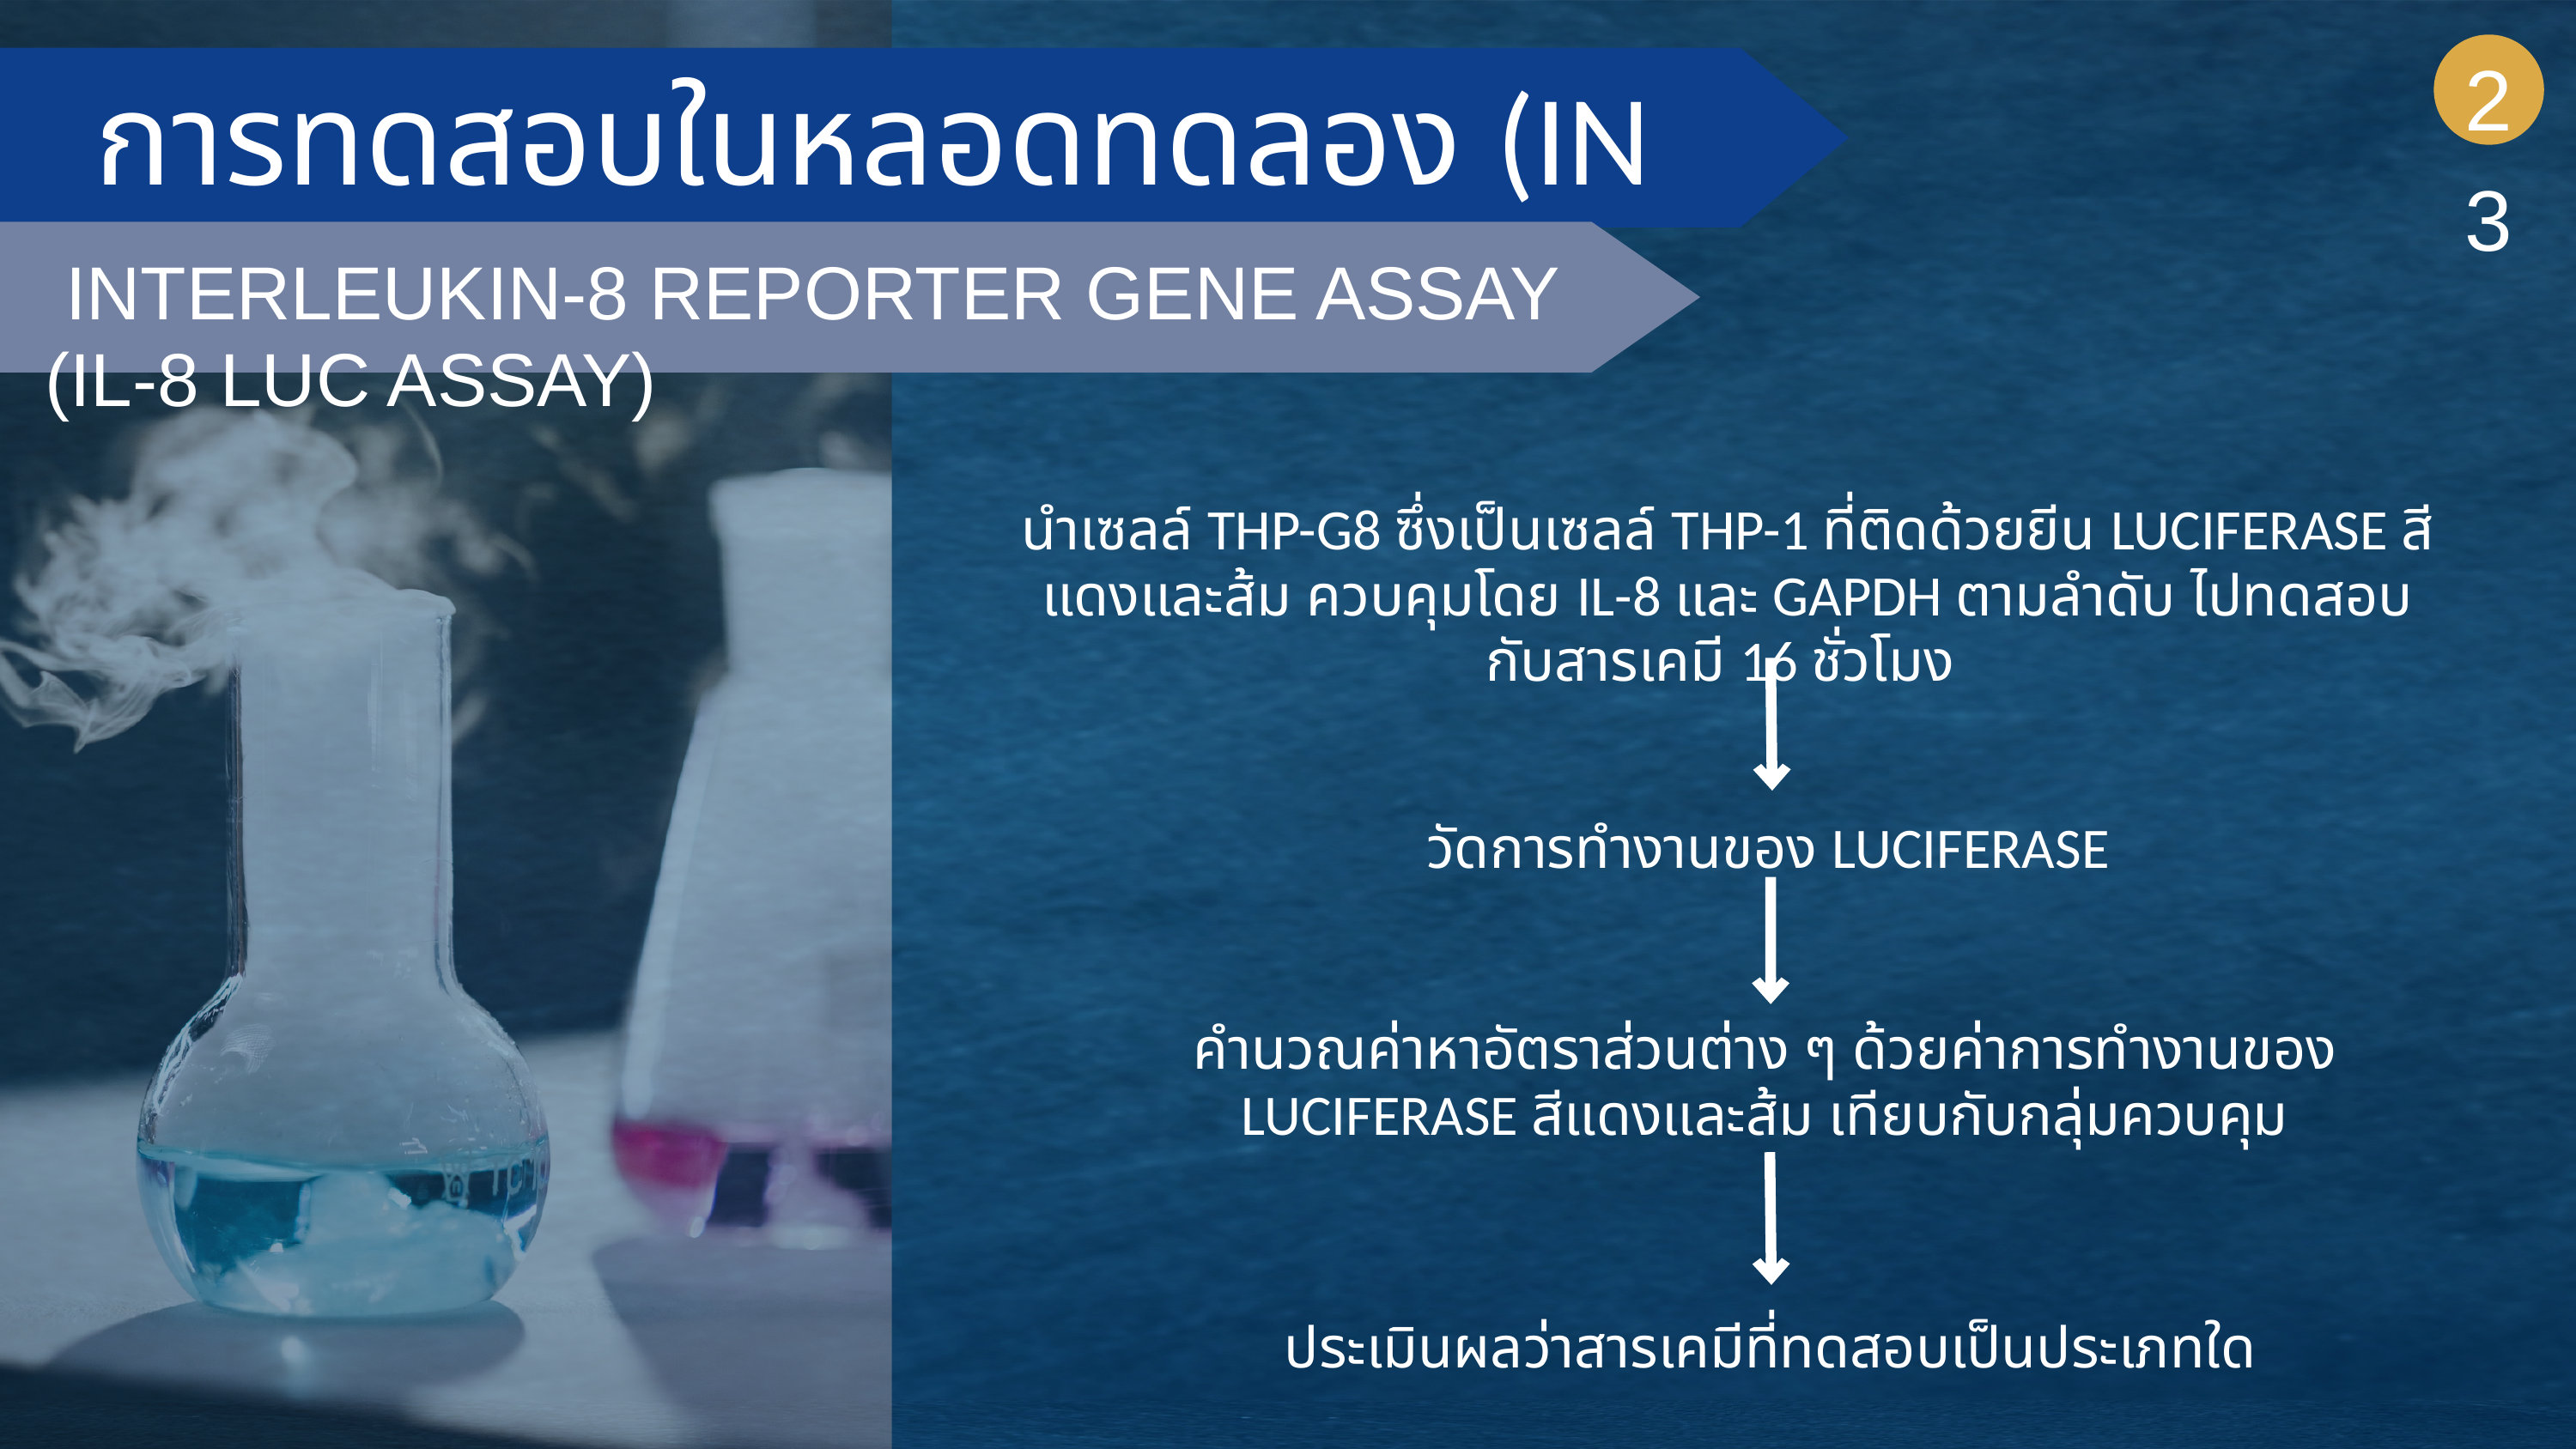

23

การทดสอบในหลอดทดลอง (IN VITRO)

 INTERLEUKIN-8 REPORTER GENE ASSAY (IL-8 LUC ASSAY)
นำเซลล์ THP-G8 ซึ่งเป็นเซลล์ THP-1 ที่ติดด้วยยีน LUCIFERASE สีแดงและส้ม ควบคุมโดย IL-8 และ GAPDH ตามลำดับ ไปทดสอบกับสารเคมี 16 ชั่วโมง

วัดการทำงานของ LUCIFERASE

คำนวณค่าหาอัตราส่วนต่าง ๆ ด้วยค่าการทำงานของ LUCIFERASE สีแดงและส้ม เทียบกับกลุ่มควบคุม

ประเมินผลว่าสารเคมีที่ทดสอบเป็นประเภทใด